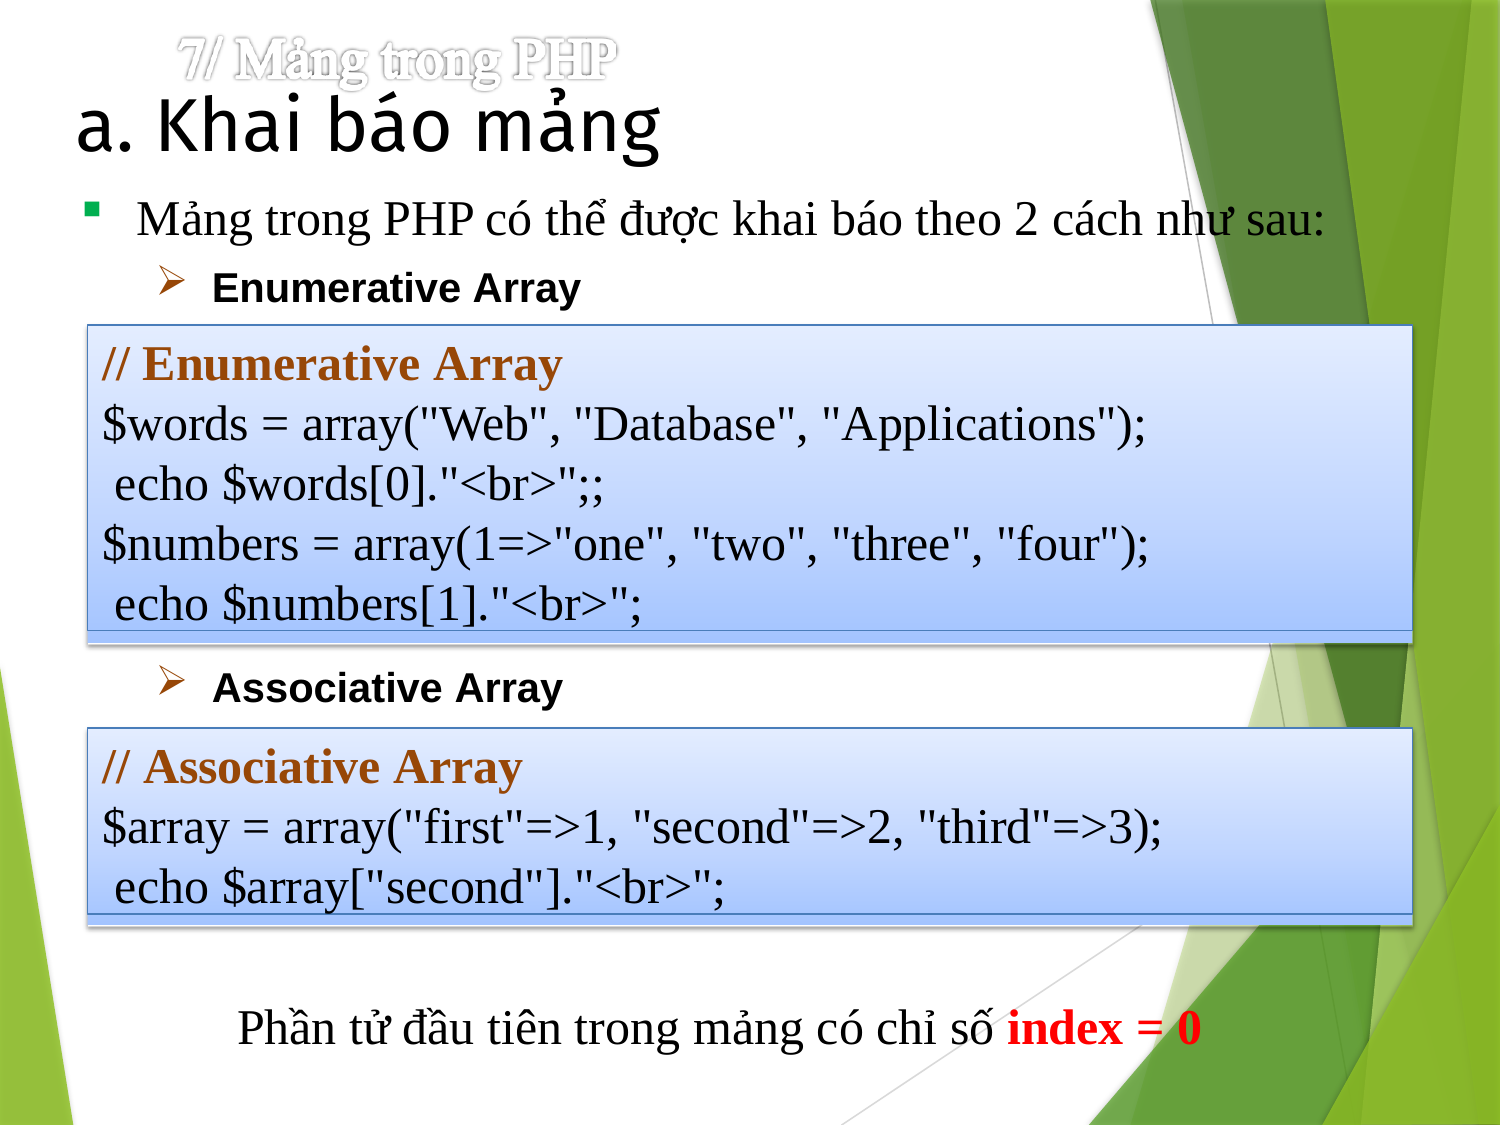

# a. Khai báo mảng
Mảng trong PHP có thể được khai báo theo 2 cách như sau:
Enumerative Array

// Enumerative Array
$words = array("Web", "Database", "Applications");  echo $words[0]."<br>";;
$numbers = array(1=>"one", "two", "three", "four");  echo $numbers[1]."<br>";
Associative Array

// Associative Array
$array = array("first"=>1, "second"=>2, "third"=>3);  echo $array["second"]."<br>";
Phần tử đầu tiên trong mảng có chỉ số index = 0